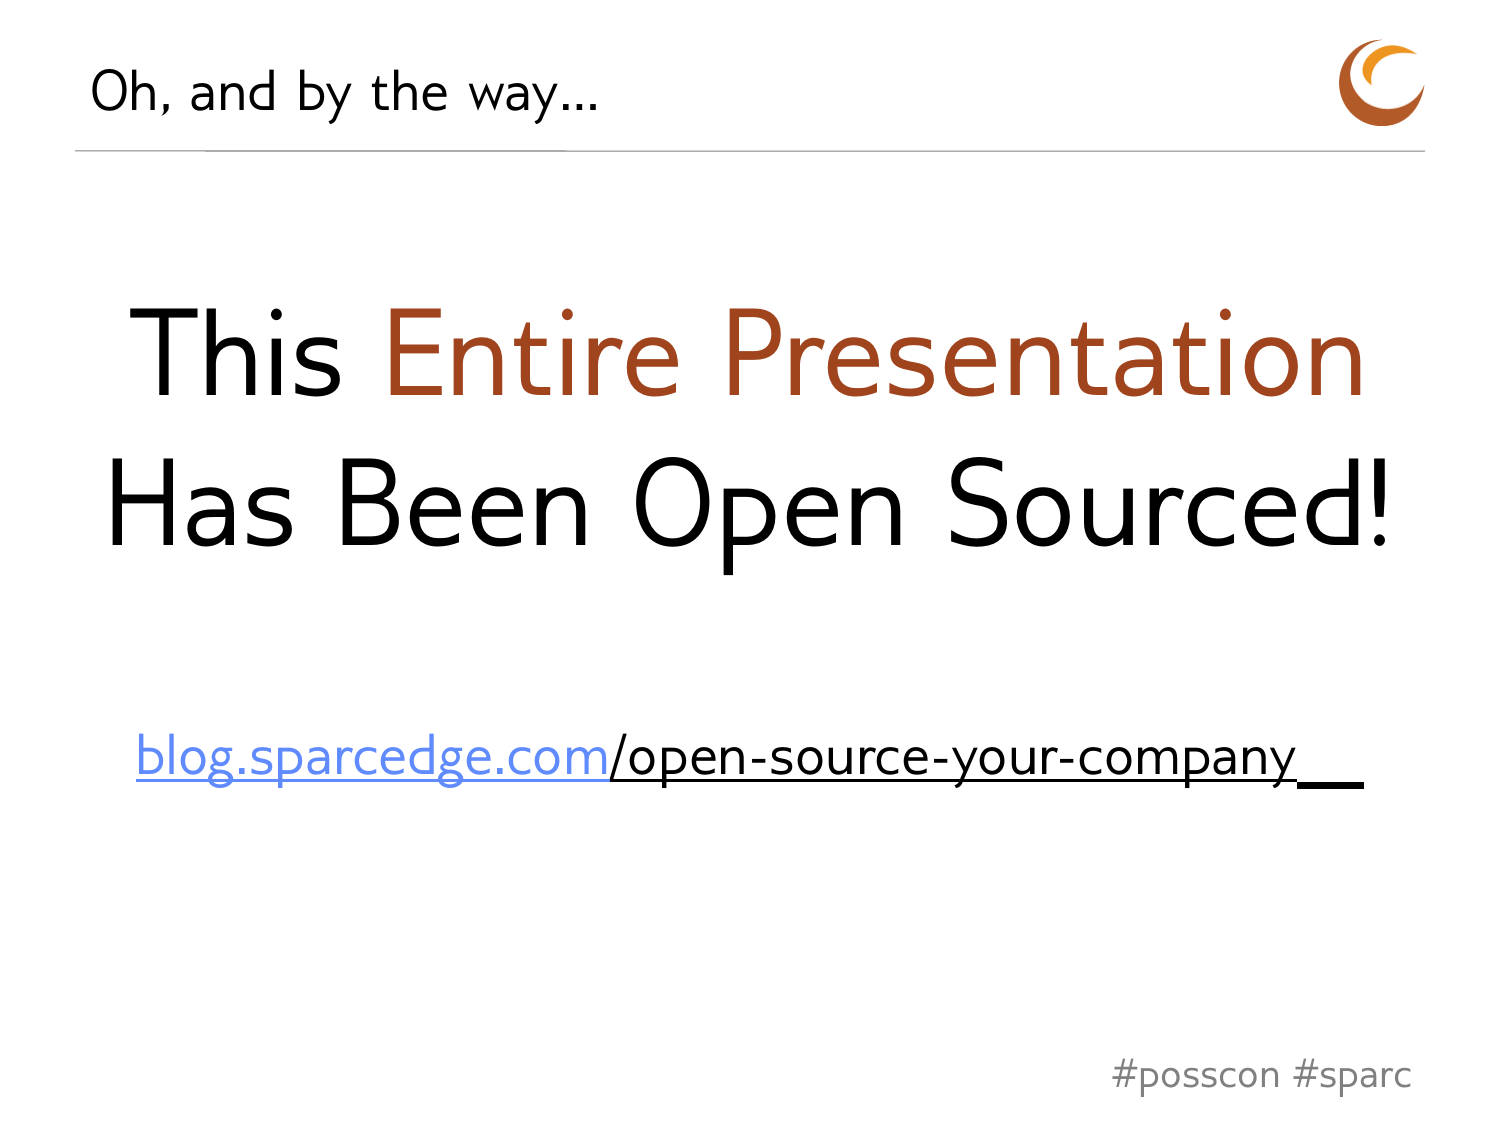

# Oh, and by the way…
This Entire Presentation Has Been Open Sourced!

blog.sparcedge.com/open-source-your-company